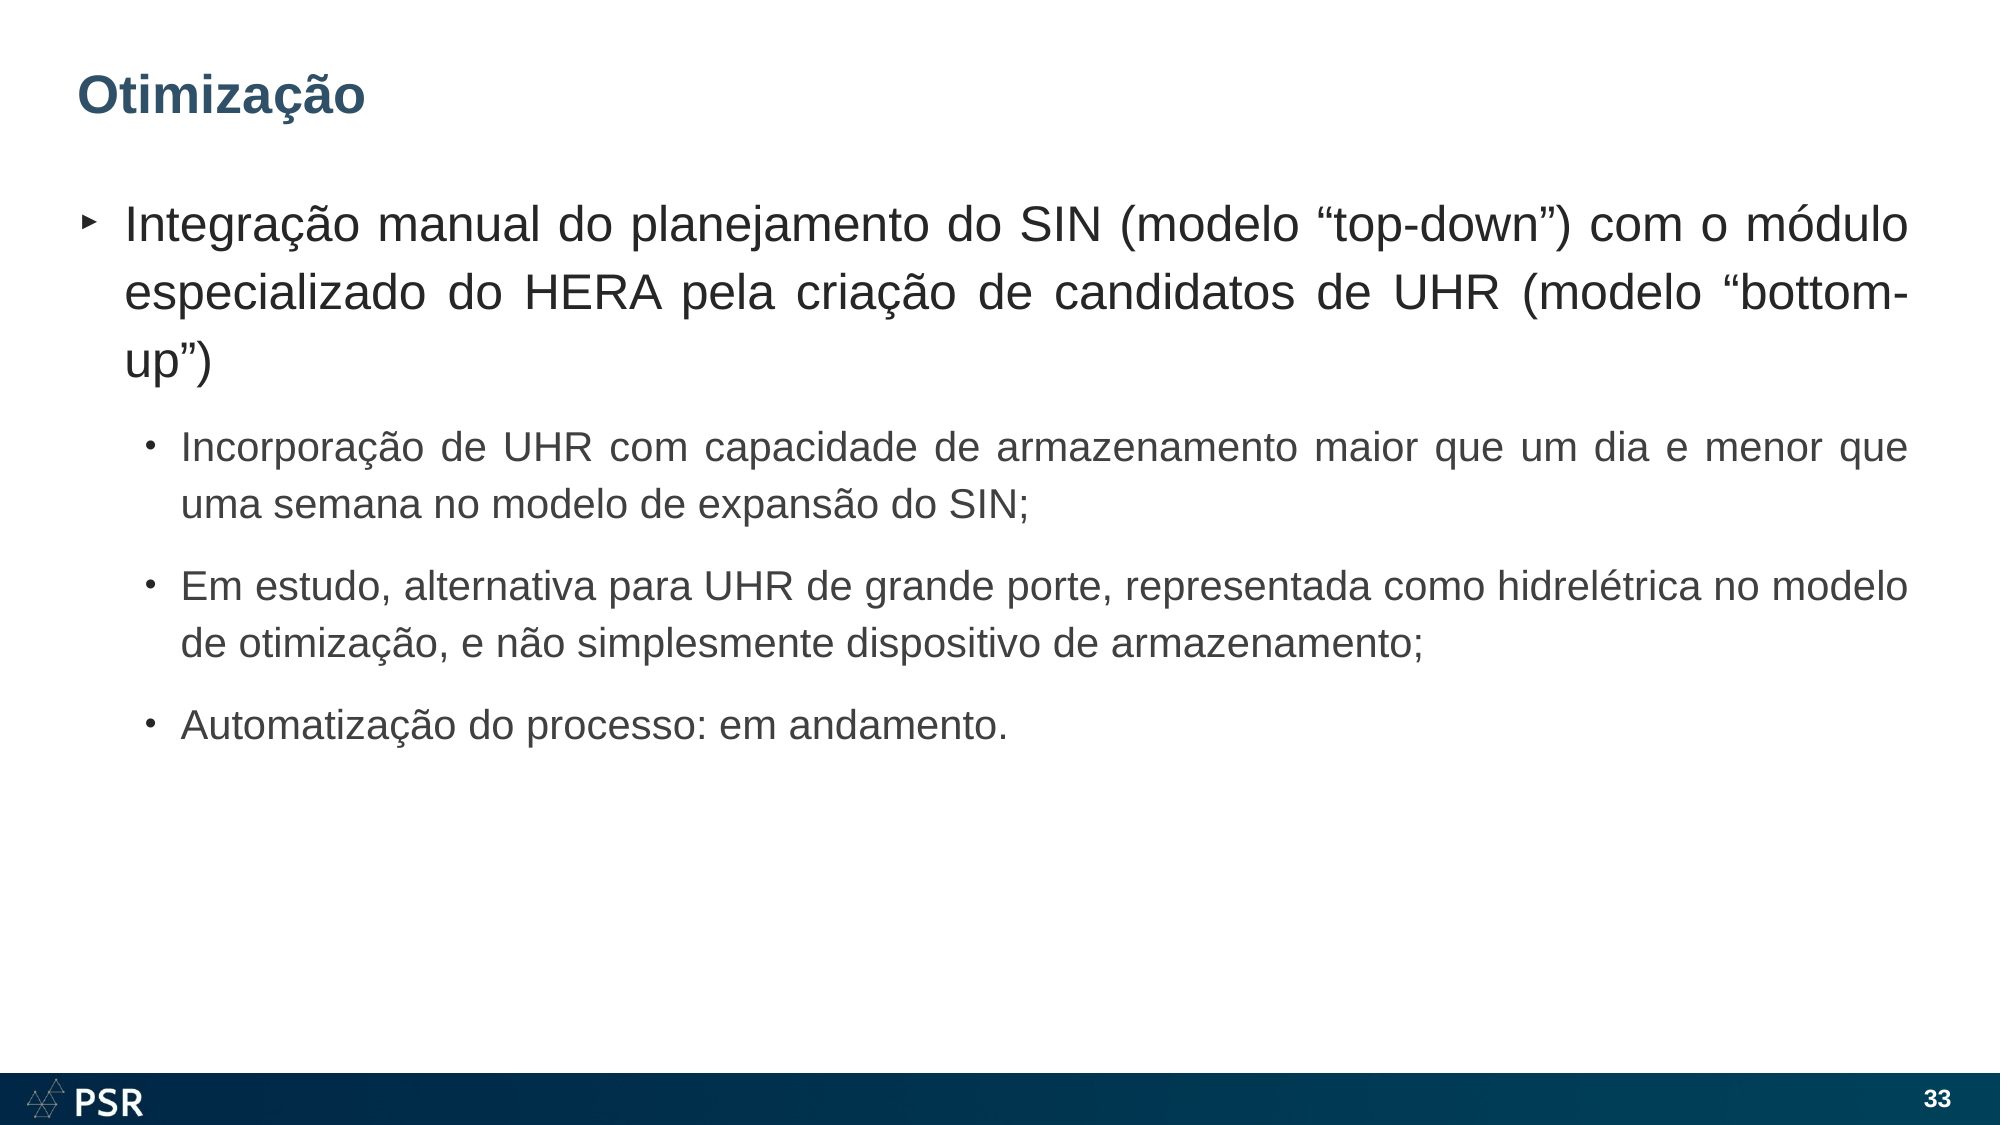

# Otimização
Integração manual do planejamento do SIN (modelo “top-down”) com o módulo especializado do HERA pela criação de candidatos de UHR (modelo “bottom-up”)
Incorporação de UHR com capacidade de armazenamento maior que um dia e menor que uma semana no modelo de expansão do SIN;
Em estudo, alternativa para UHR de grande porte, representada como hidrelétrica no modelo de otimização, e não simplesmente dispositivo de armazenamento;
Automatização do processo: em andamento.

USD 15,1 mi
USD 9,6 mi
33